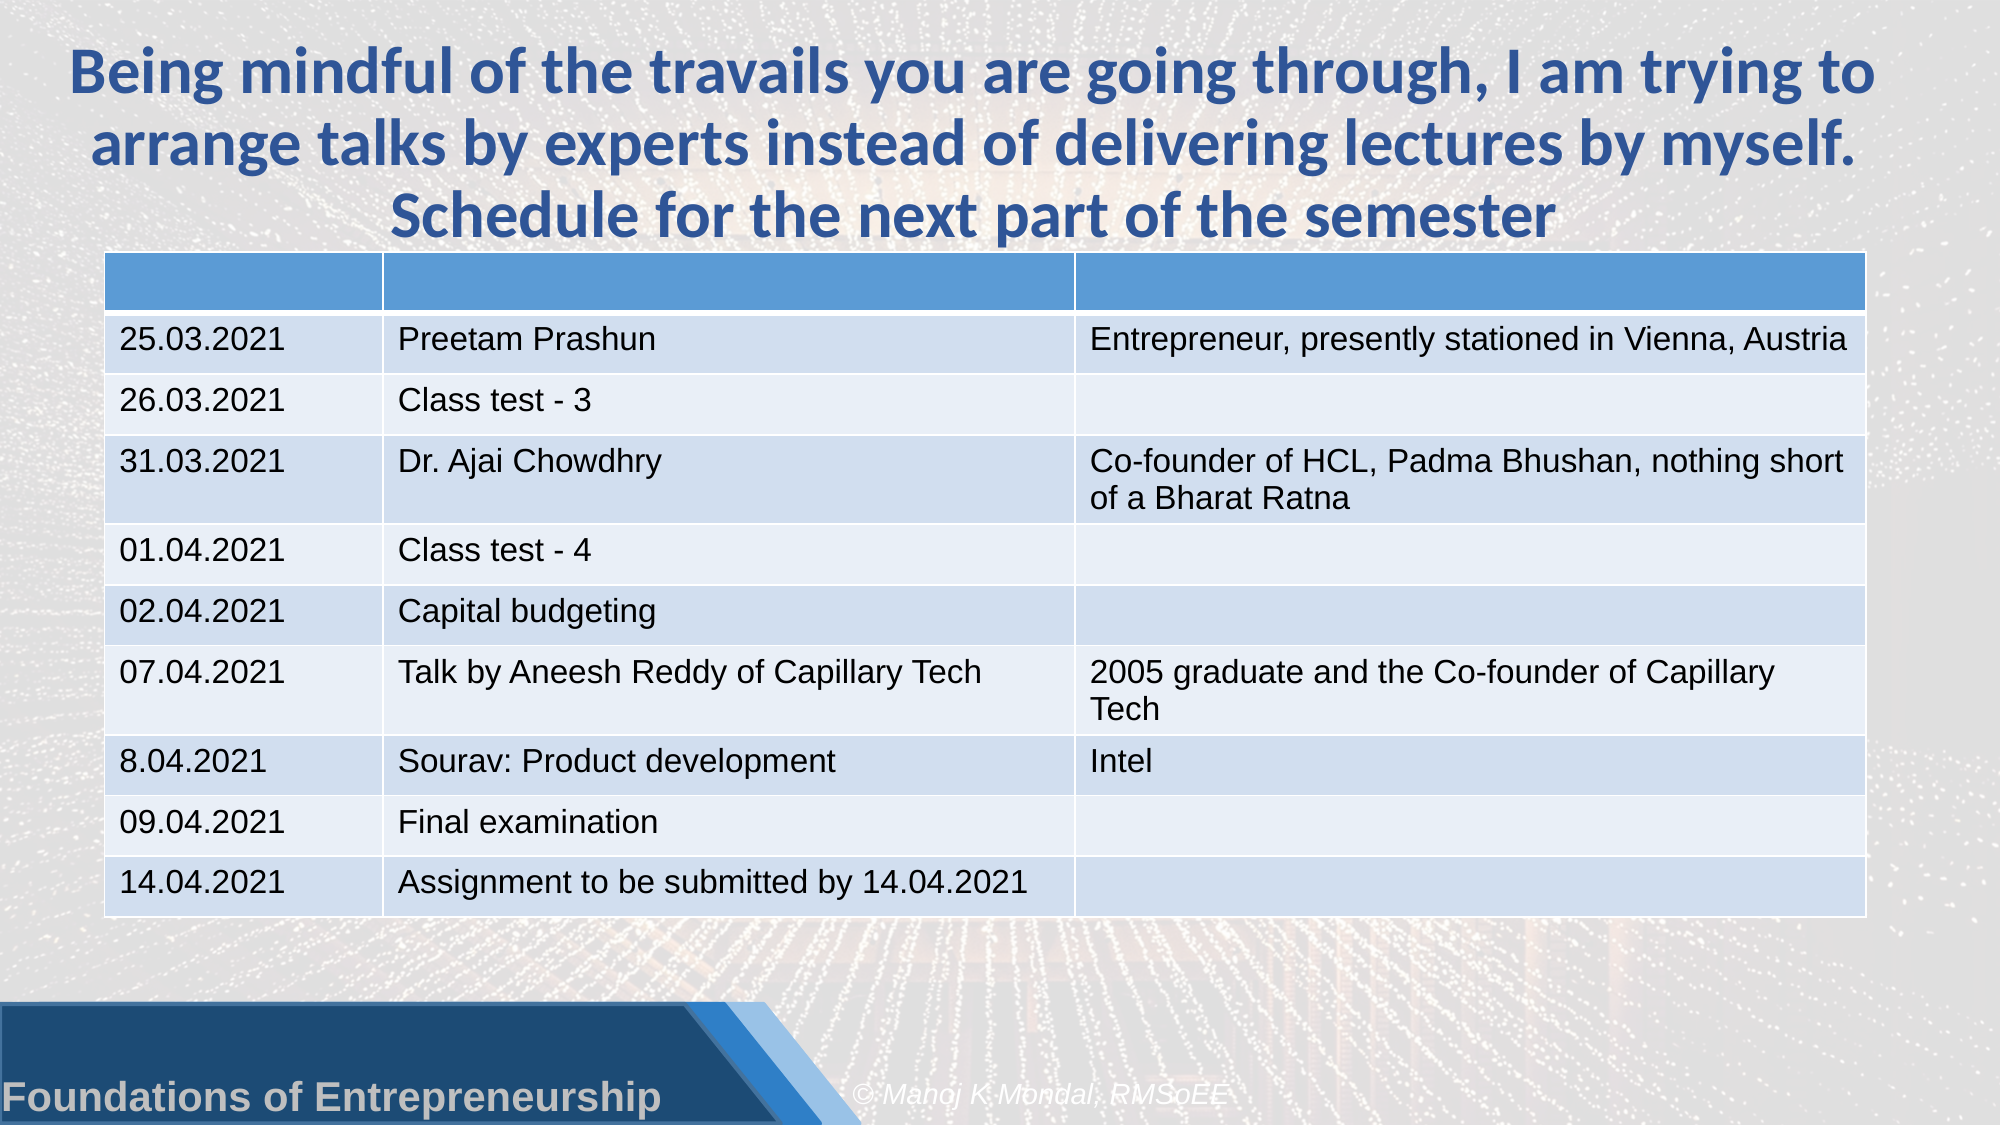

# Being mindful of the travails you are going through, I am trying to arrange talks by experts instead of delivering lectures by myself. Schedule for the next part of the semester
|  |  |  |
| --- | --- | --- |
| 25.03.2021 | Preetam Prashun | Entrepreneur, presently stationed in Vienna, Austria |
| 26.03.2021 | Class test - 3 |  |
| 31.03.2021 | Dr. Ajai Chowdhry | Co-founder of HCL, Padma Bhushan, nothing short of a Bharat Ratna |
| 01.04.2021 | Class test - 4 |  |
| 02.04.2021 | Capital budgeting |  |
| 07.04.2021 | Talk by Aneesh Reddy of Capillary Tech | 2005 graduate and the Co-founder of Capillary Tech |
| 8.04.2021 | Sourav: Product development | Intel |
| 09.04.2021 | Final examination |  |
| 14.04.2021 | Assignment to be submitted by 14.04.2021 |  |